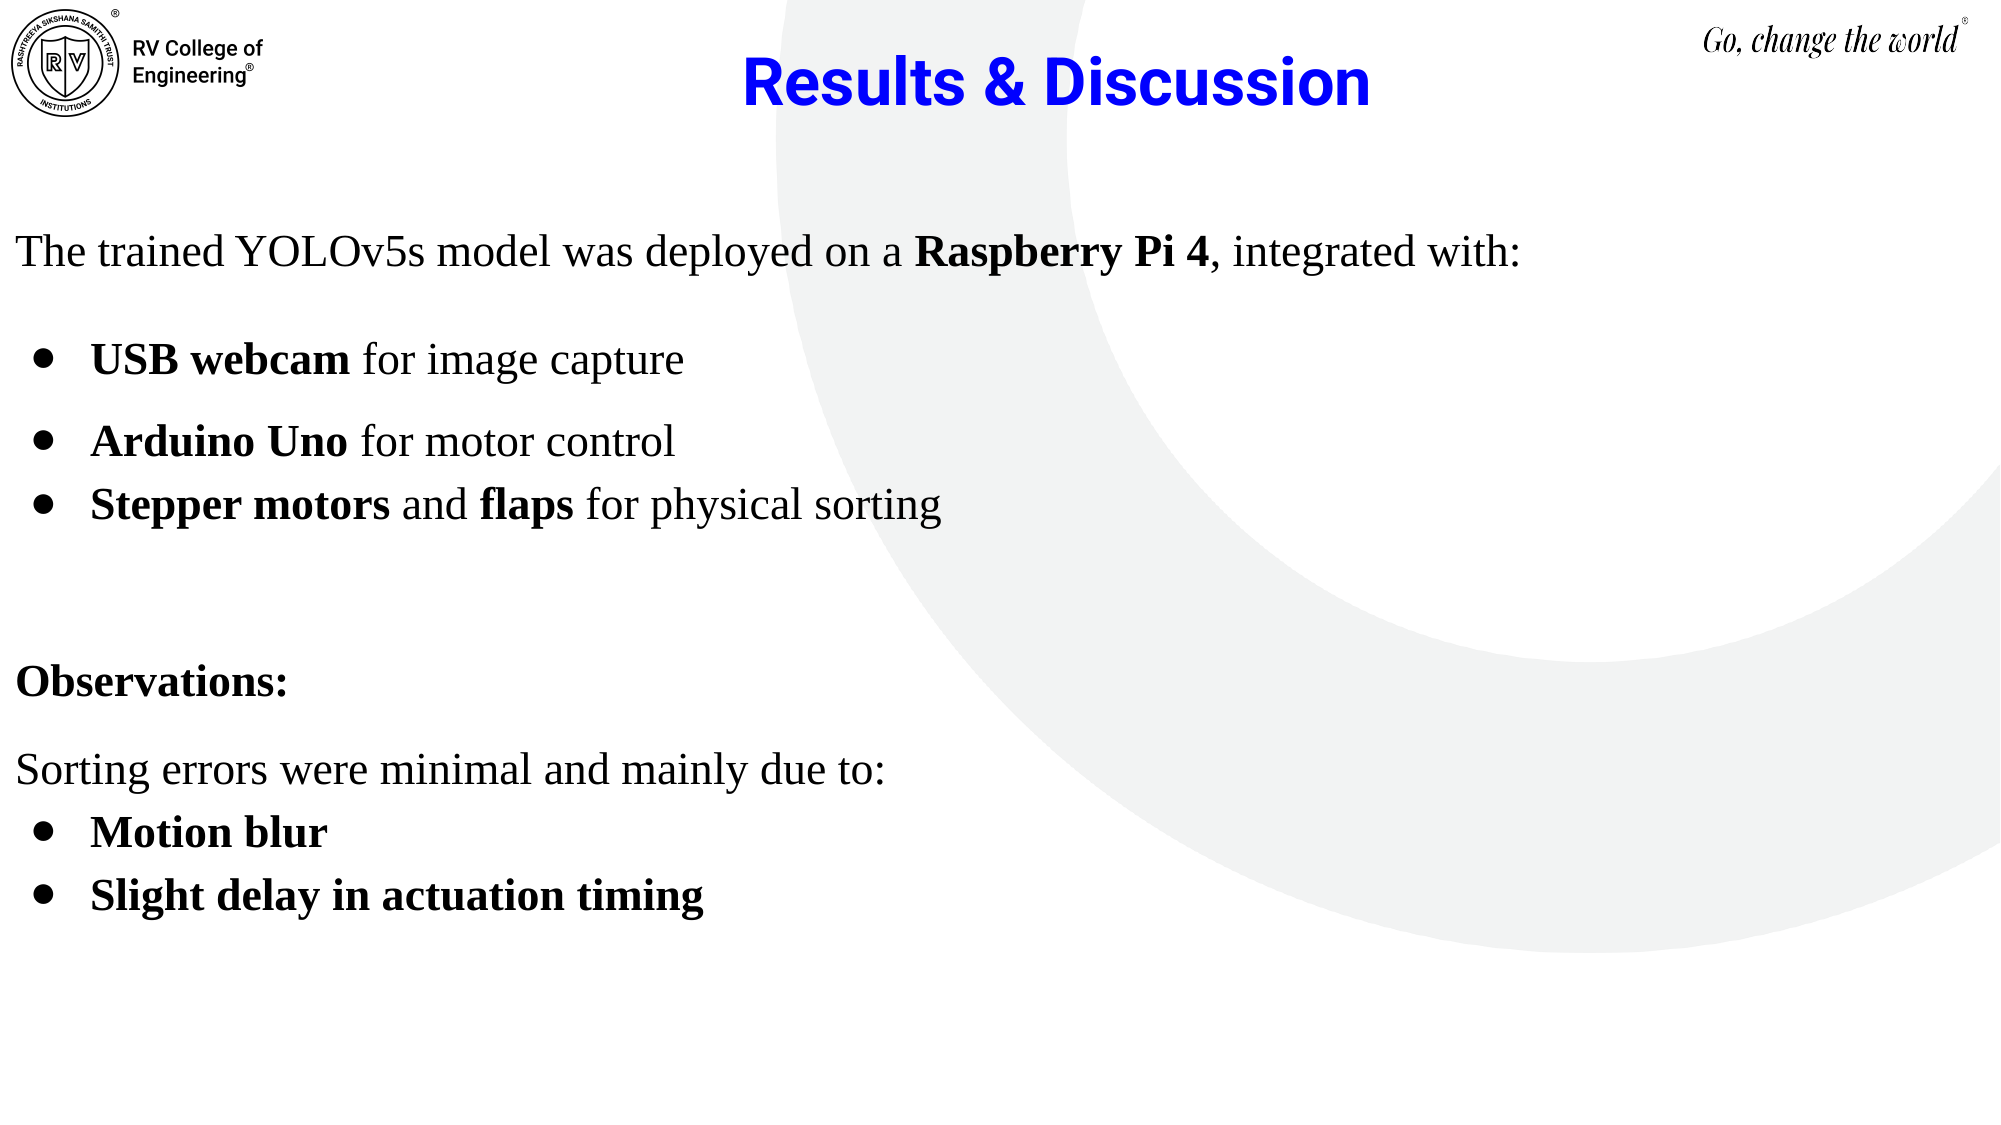

# Results & Discussion
The trained YOLOv5s model was deployed on a Raspberry Pi 4, integrated with:
USB webcam for image capture
Arduino Uno for motor control
Stepper motors and flaps for physical sorting

Observations:
Sorting errors were minimal and mainly due to:
Motion blur
Slight delay in actuation timing